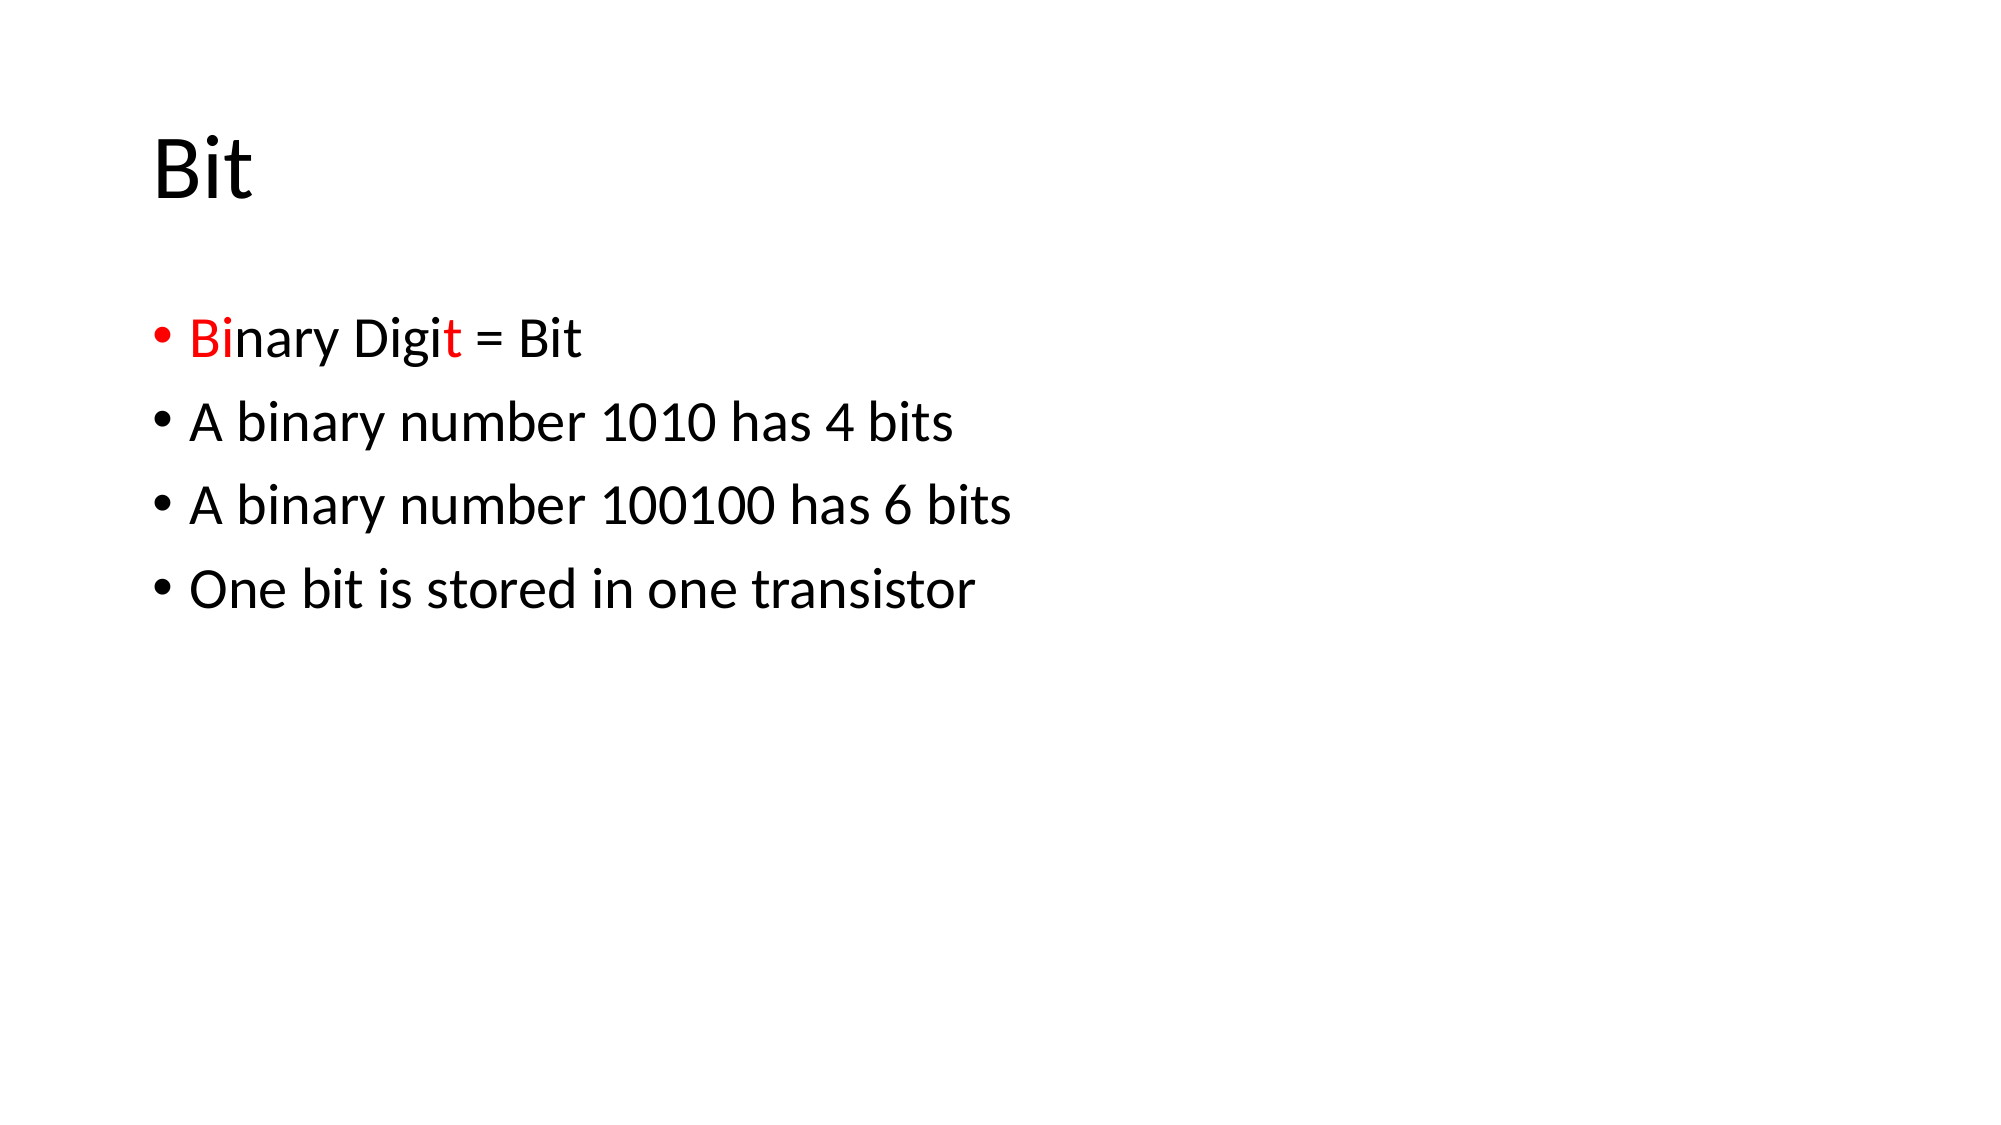

# Bit
Binary Digit = Bit
A binary number 1010 has 4 bits
A binary number 100100 has 6 bits
One bit is stored in one transistor